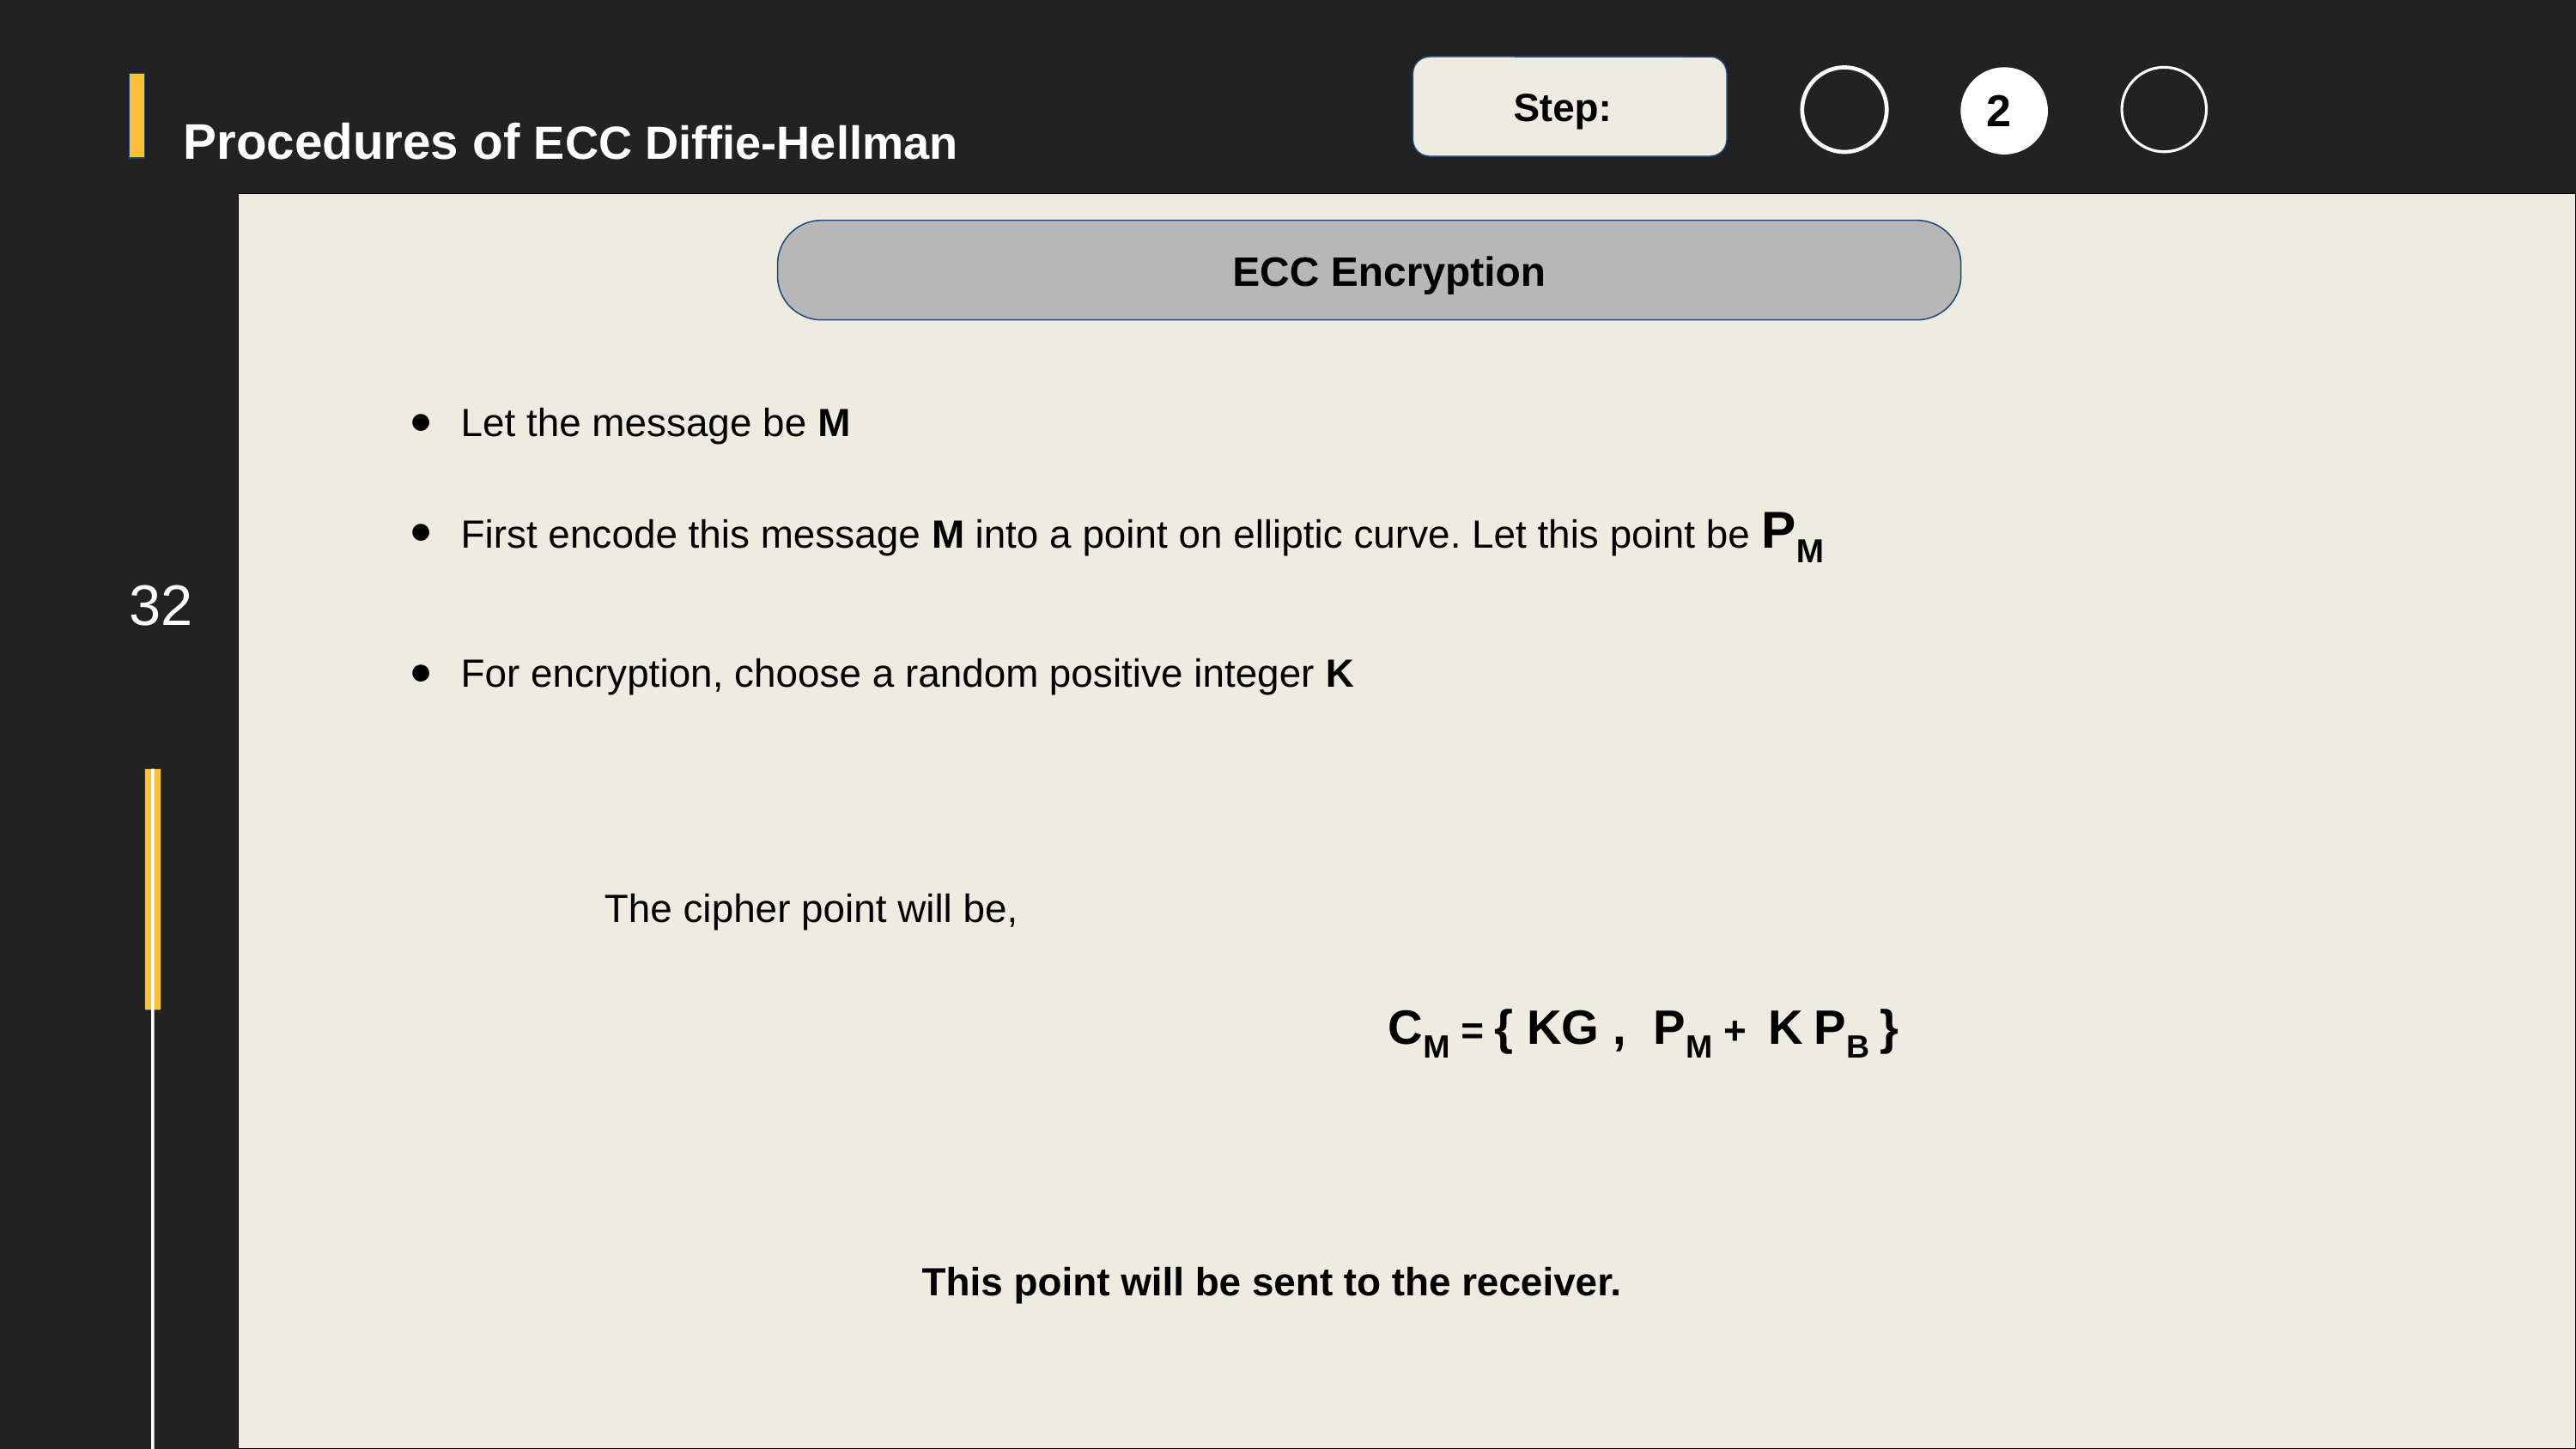

2
Step:

Procedures of ECC Diffie-Hellman

ECC Encryption
Let the message be M

First encode this message M into a point on elliptic curve. Let this point be PM

For encryption, choose a random positive integer K

                   The cipher point will be,

						                    CM = { KG ,  PM +  K PB }

                                                This point will be sent to the receiver.

32